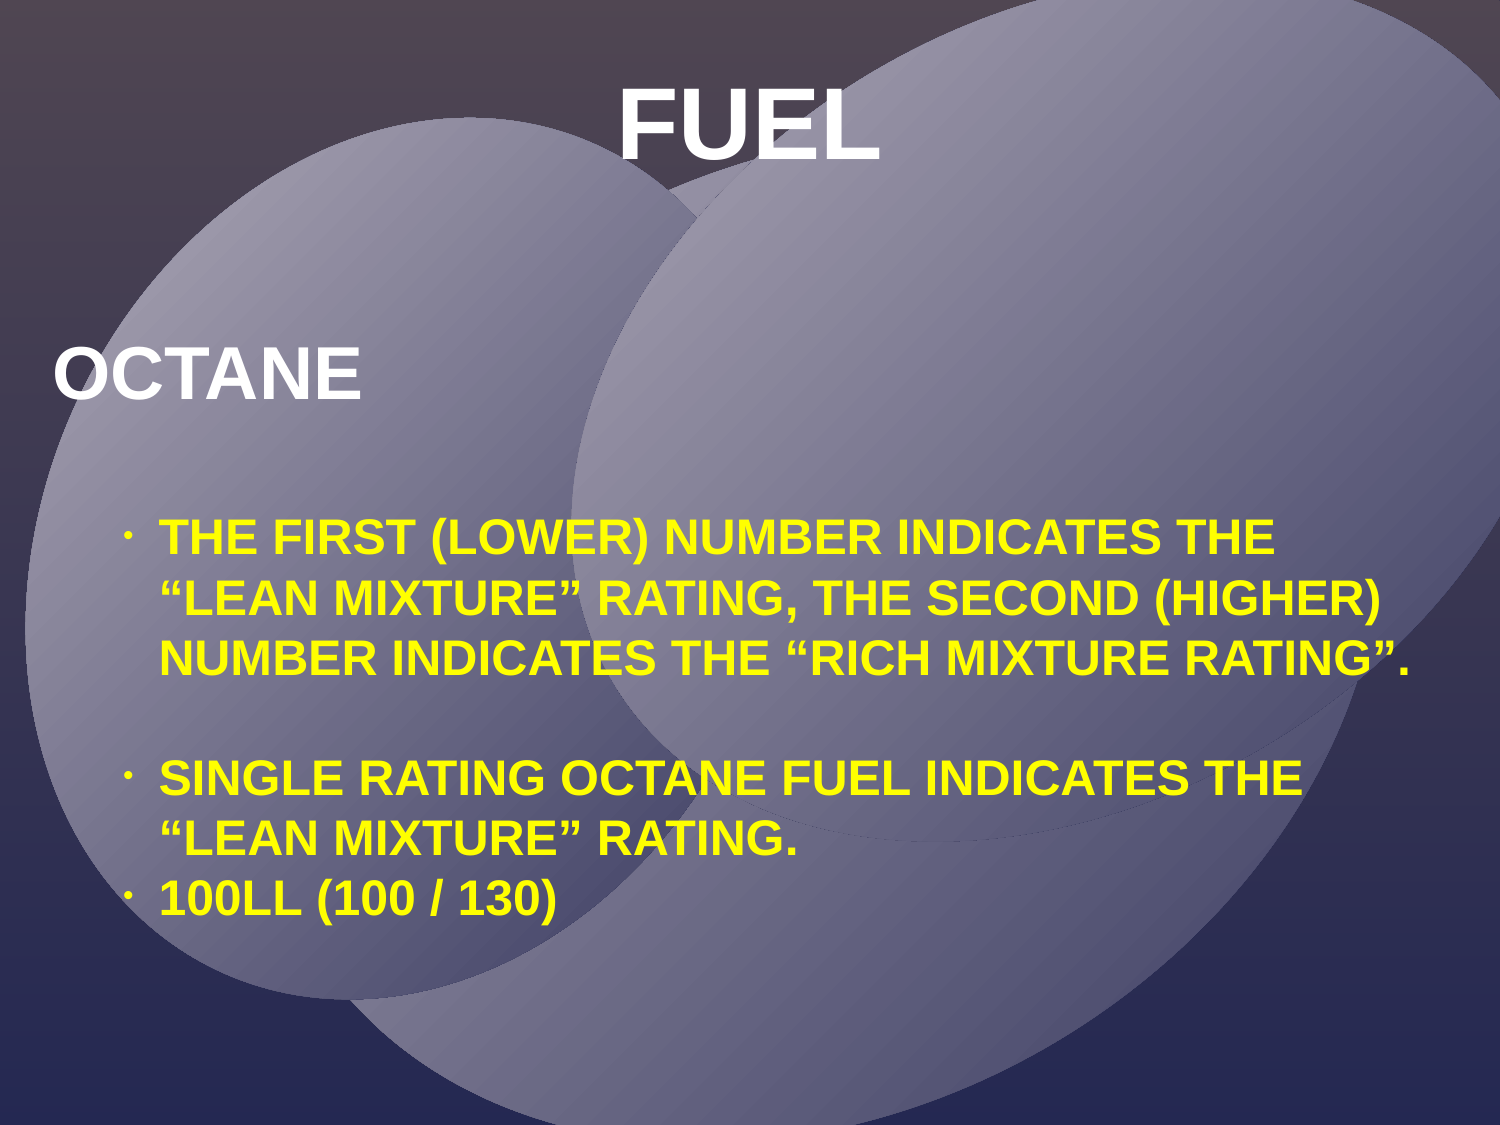

FUEL
OCTANE

THE FIRST (LOWER) NUMBER INDICATES THE “LEAN MIXTURE” RATING, THE SECOND (HIGHER) NUMBER INDICATES THE “RICH MIXTURE RATING”.

SINGLE RATING OCTANE FUEL INDICATES THE “LEAN MIXTURE” RATING.
100LL (100 / 130)